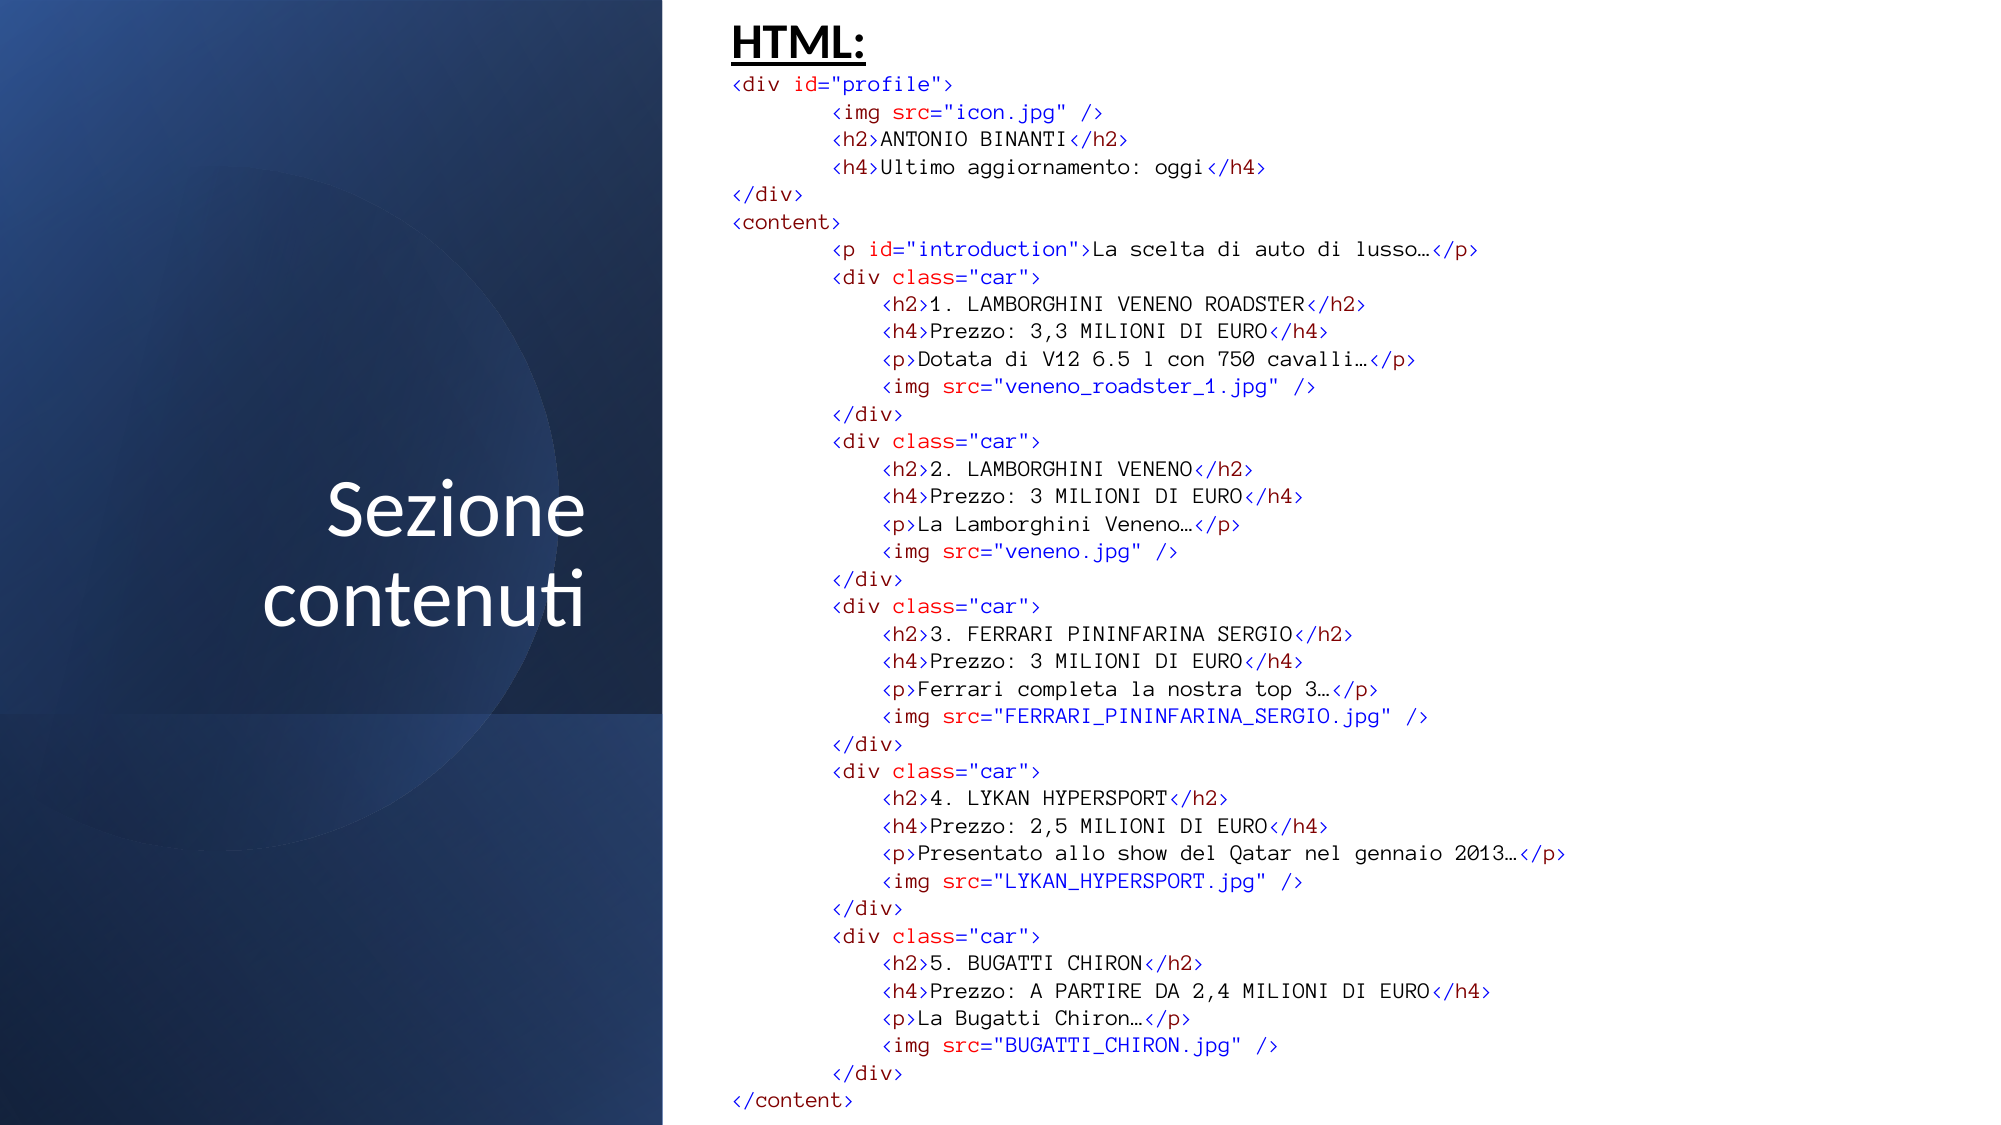

HTML:
<div id="profile">
        <img src="icon.jpg" />
        <h2>ANTONIO BINANTI</h2>
        <h4>Ultimo aggiornamento: oggi</h4>
</div>
<content>
        <p id="introduction">La scelta di auto di lusso…</p>
        <div class="car">
            <h2>1. LAMBORGHINI VENENO ROADSTER</h2>
            <h4>Prezzo: 3,3 MILIONI DI EURO</h4>
            <p>Dotata di V12 6.5 l con 750 cavalli…</p>
            <img src="veneno_roadster_1.jpg" />
        </div>
        <div class="car">
            <h2>2. LAMBORGHINI VENENO</h2>
            <h4>Prezzo: 3 MILIONI DI EURO</h4>
            <p>La Lamborghini Veneno…</p>
            <img src="veneno.jpg" />
        </div>
        <div class="car">
            <h2>3. FERRARI PININFARINA SERGIO</h2>
            <h4>Prezzo: 3 MILIONI DI EURO</h4>
            <p>Ferrari completa la nostra top 3…</p>
            <img src="FERRARI_PININFARINA_SERGIO.jpg" />
        </div>
        <div class="car">
            <h2>4. LYKAN HYPERSPORT</h2>
            <h4>Prezzo: 2,5 MILIONI DI EURO</h4>
            <p>Presentato allo show del Qatar nel gennaio 2013…</p>
            <img src="LYKAN_HYPERSPORT.jpg" />
        </div>
        <div class="car">
            <h2>5. BUGATTI CHIRON</h2>
            <h4>Prezzo: A PARTIRE DA 2,4 MILIONI DI EURO</h4>
            <p>La Bugatti Chiron…</p>
            <img src="BUGATTI_CHIRON.jpg" />
        </div>
</content>
# Sezione contenuti